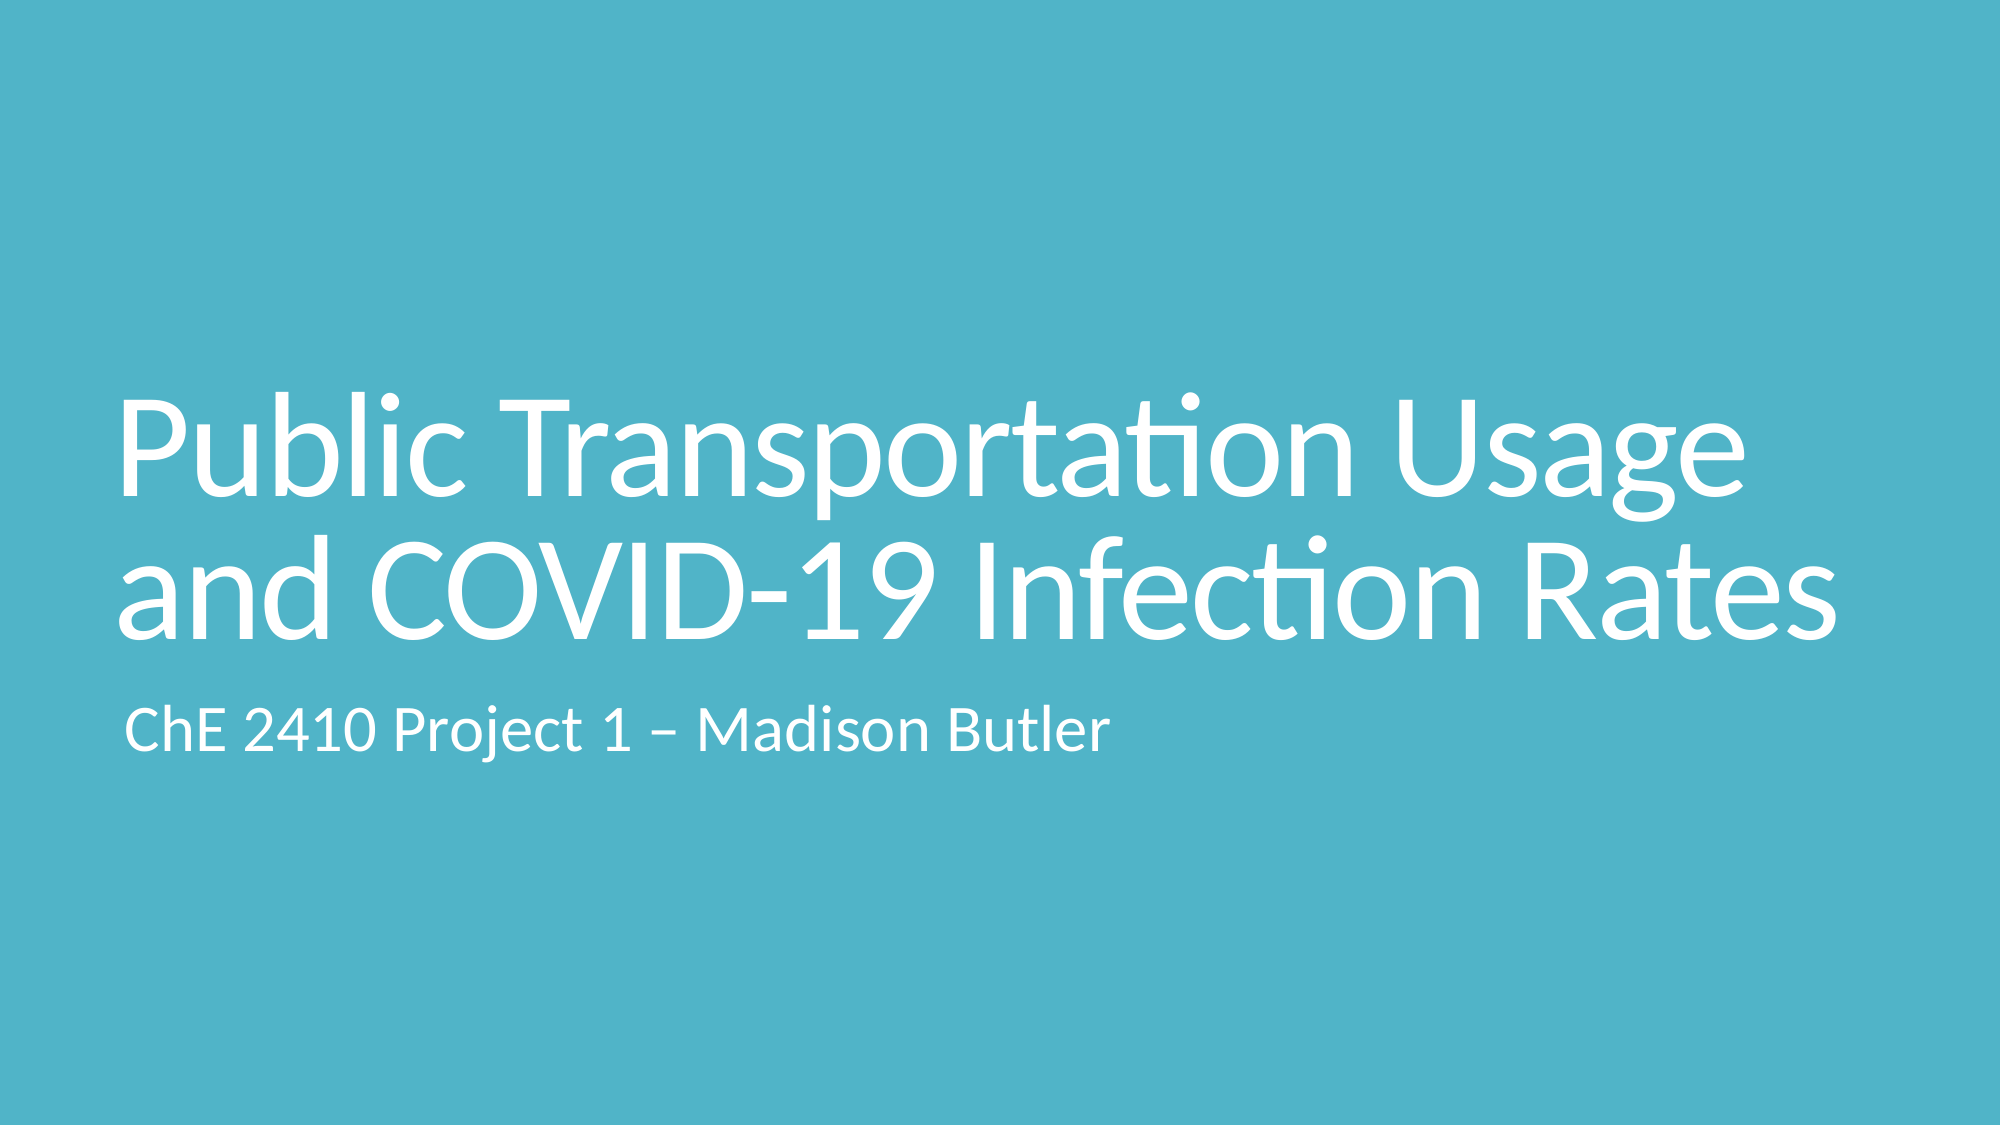

# Public Transportation Usage and COVID-19 Infection Rates
ChE 2410 Project 1 – Madison Butler